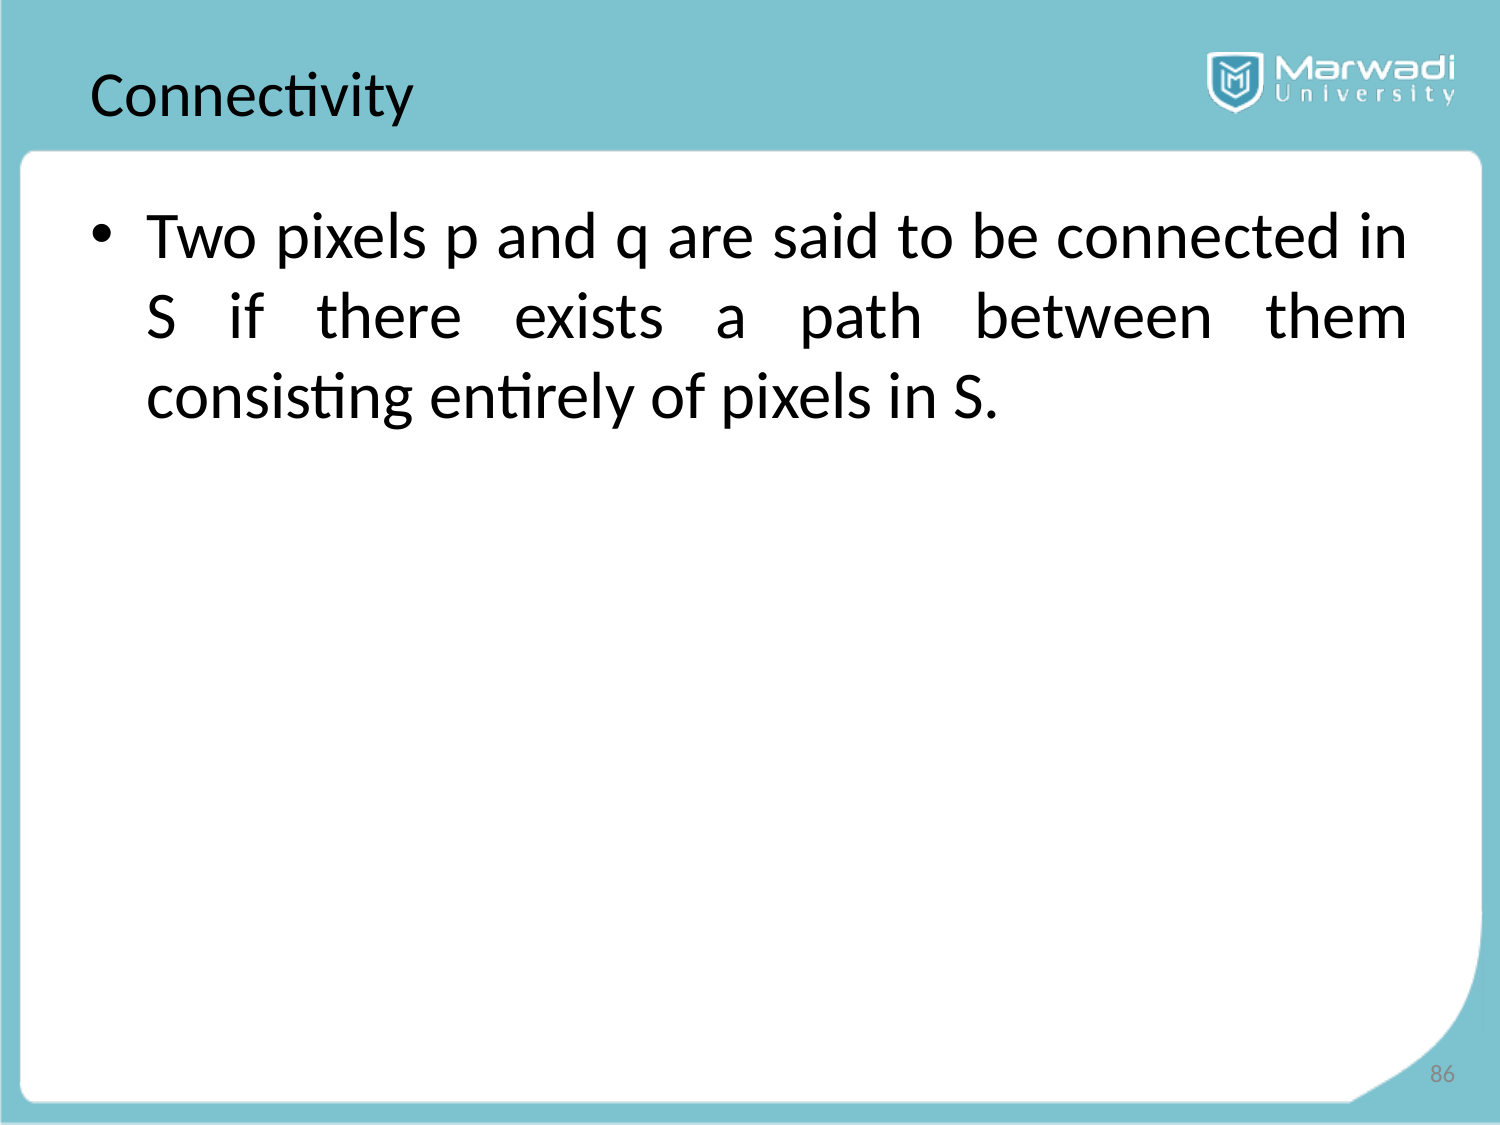

# Connectivity
Two pixels p and q are said to be connected in S if there exists a path between them consisting entirely of pixels in S.
86